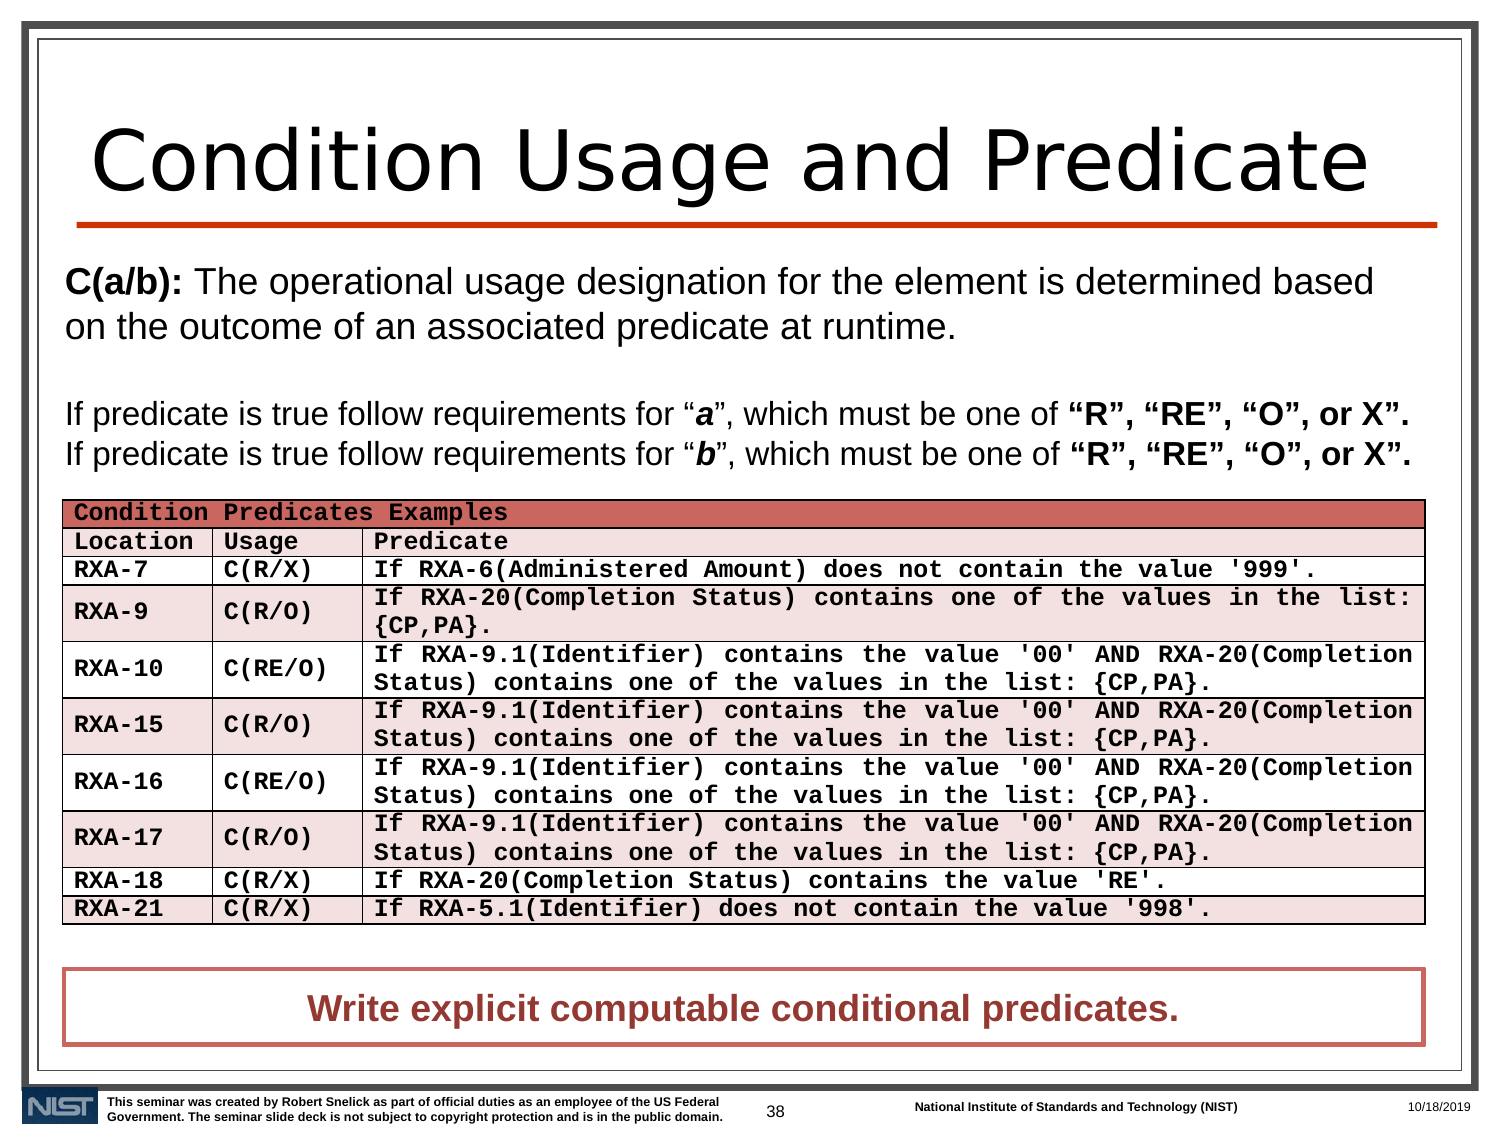

# Condition Usage and Predicate
C(a/b): The operational usage designation for the element is determined based on the outcome of an associated predicate at runtime.

If predicate is true follow requirements for “a”, which must be one of “R”, “RE”, “O”, or X”.
If predicate is true follow requirements for “b”, which must be one of “R”, “RE”, “O”, or X”.
| Condition Predicates Examples |  |  |
| --- | --- | --- |
| Location | Usage | Predicate |
| RXA-7 | C(R/X) | If RXA-6(Administered Amount) does not contain the value '999'. |
| RXA-9 | C(R/O) | If RXA-20(Completion Status) contains one of the values in the list: {CP,PA}. |
| RXA-10 | C(RE/O) | If RXA-9.1(Identifier) contains the value '00' AND RXA-20(Completion Status) contains one of the values in the list: {CP,PA}. |
| RXA-15 | C(R/O) | If RXA-9.1(Identifier) contains the value '00' AND RXA-20(Completion Status) contains one of the values in the list: {CP,PA}. |
| RXA-16 | C(RE/O) | If RXA-9.1(Identifier) contains the value '00' AND RXA-20(Completion Status) contains one of the values in the list: {CP,PA}. |
| RXA-17 | C(R/O) | If RXA-9.1(Identifier) contains the value '00' AND RXA-20(Completion Status) contains one of the values in the list: {CP,PA}. |
| RXA-18 | C(R/X) | If RXA-20(Completion Status) contains the value 'RE'. |
| RXA-21 | C(R/X) | If RXA-5.1(Identifier) does not contain the value '998'. |
Write explicit computable conditional predicates.
38
10/18/2019